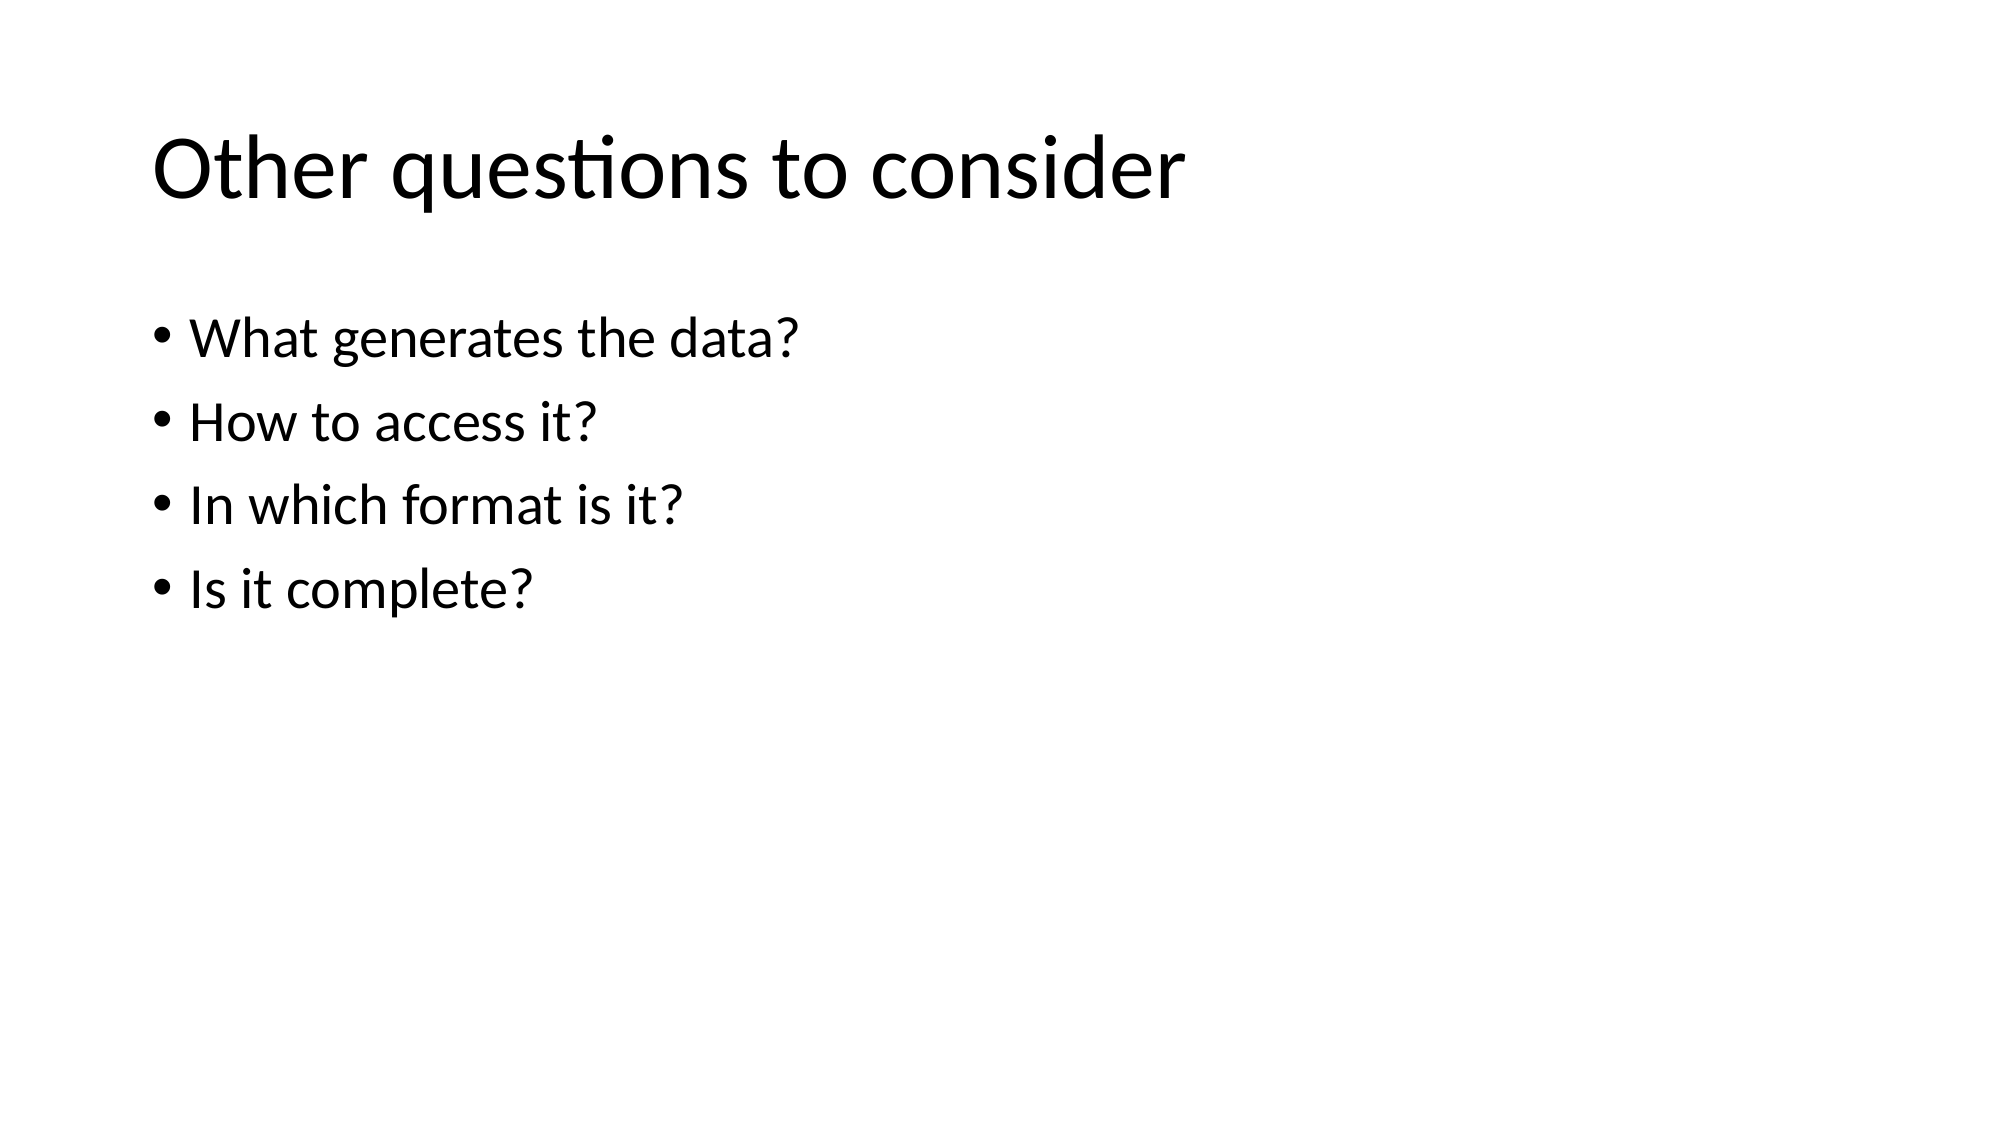

# Other questions to consider
What generates the data?
How to access it?
In which format is it?
Is it complete?